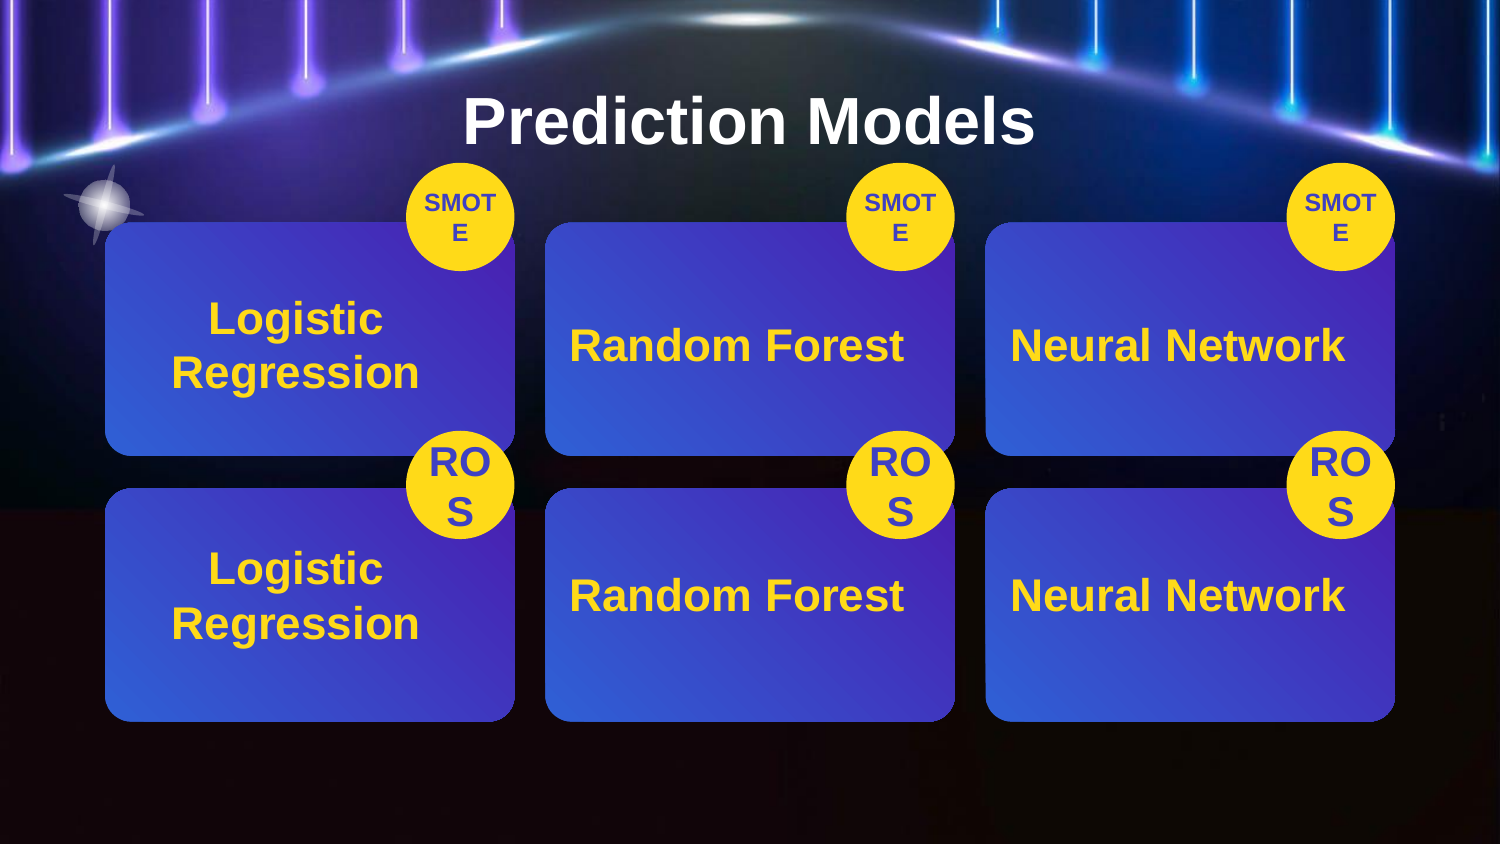

# Prediction Models
SMOTE

SMOTE

SMOTE

Logistic Regression
Random Forest
Neural Network
ROS

ROS

ROS

Logistic Regression
Random Forest
Neural Network